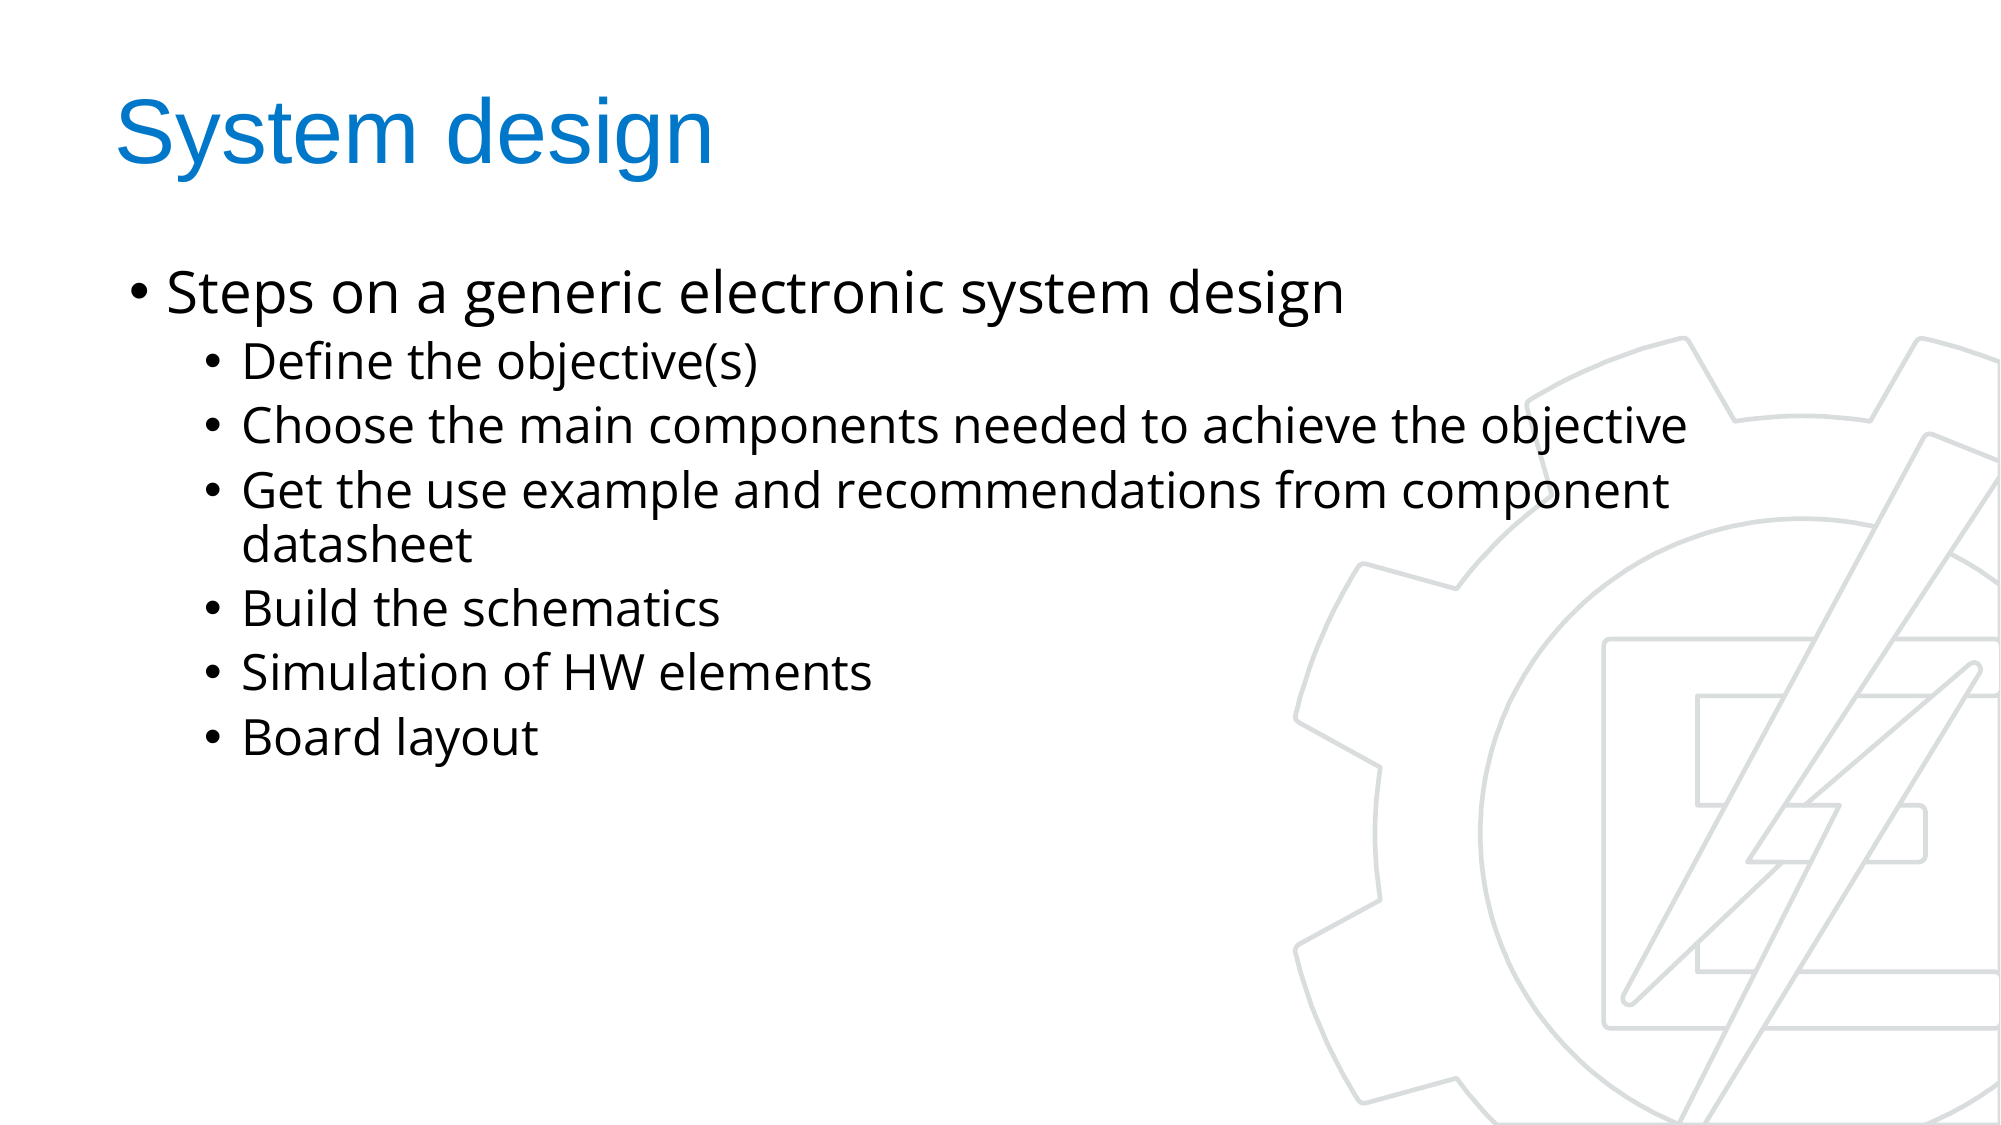

# System design
Steps on a generic electronic system design
Define the objective(s)
Choose the main components needed to achieve the objective
Get the use example and recommendations from component datasheet
Build the schematics
Simulation of HW elements
Board layout